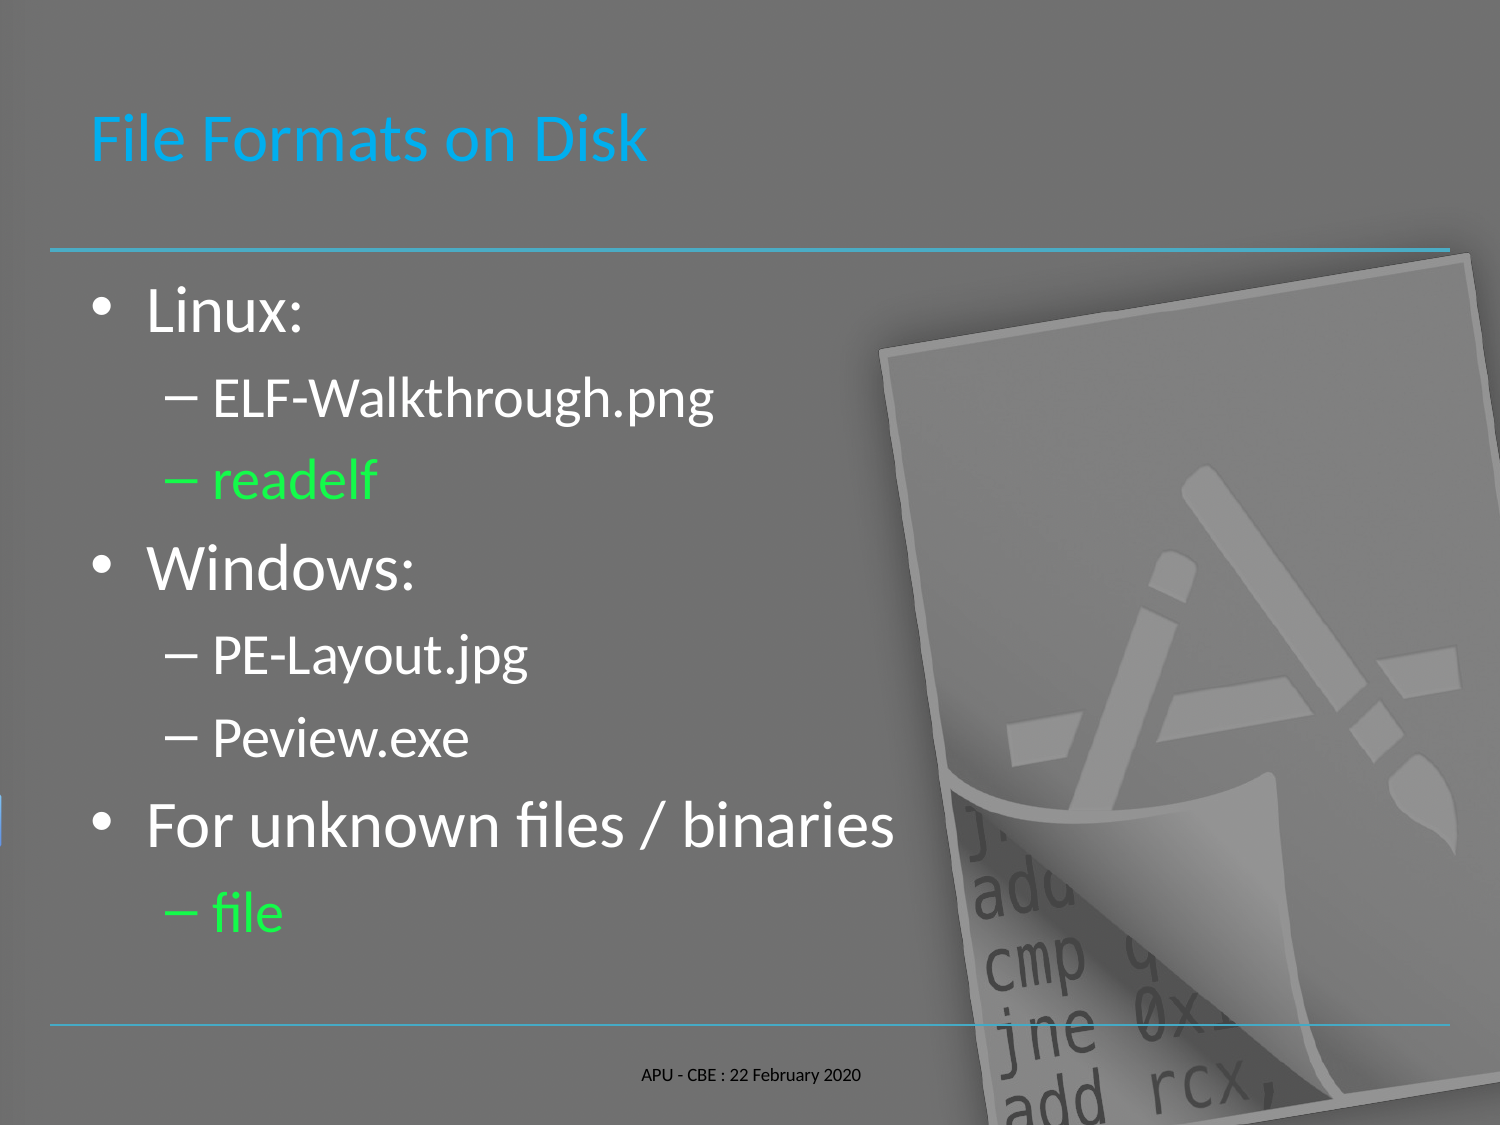

# File Formats on Disk
Linux:
ELF-Walkthrough.png
readelf
Windows:
PE-Layout.jpg
Peview.exe
For unknown files / binaries
file

APU - CBE : 22 February 2020